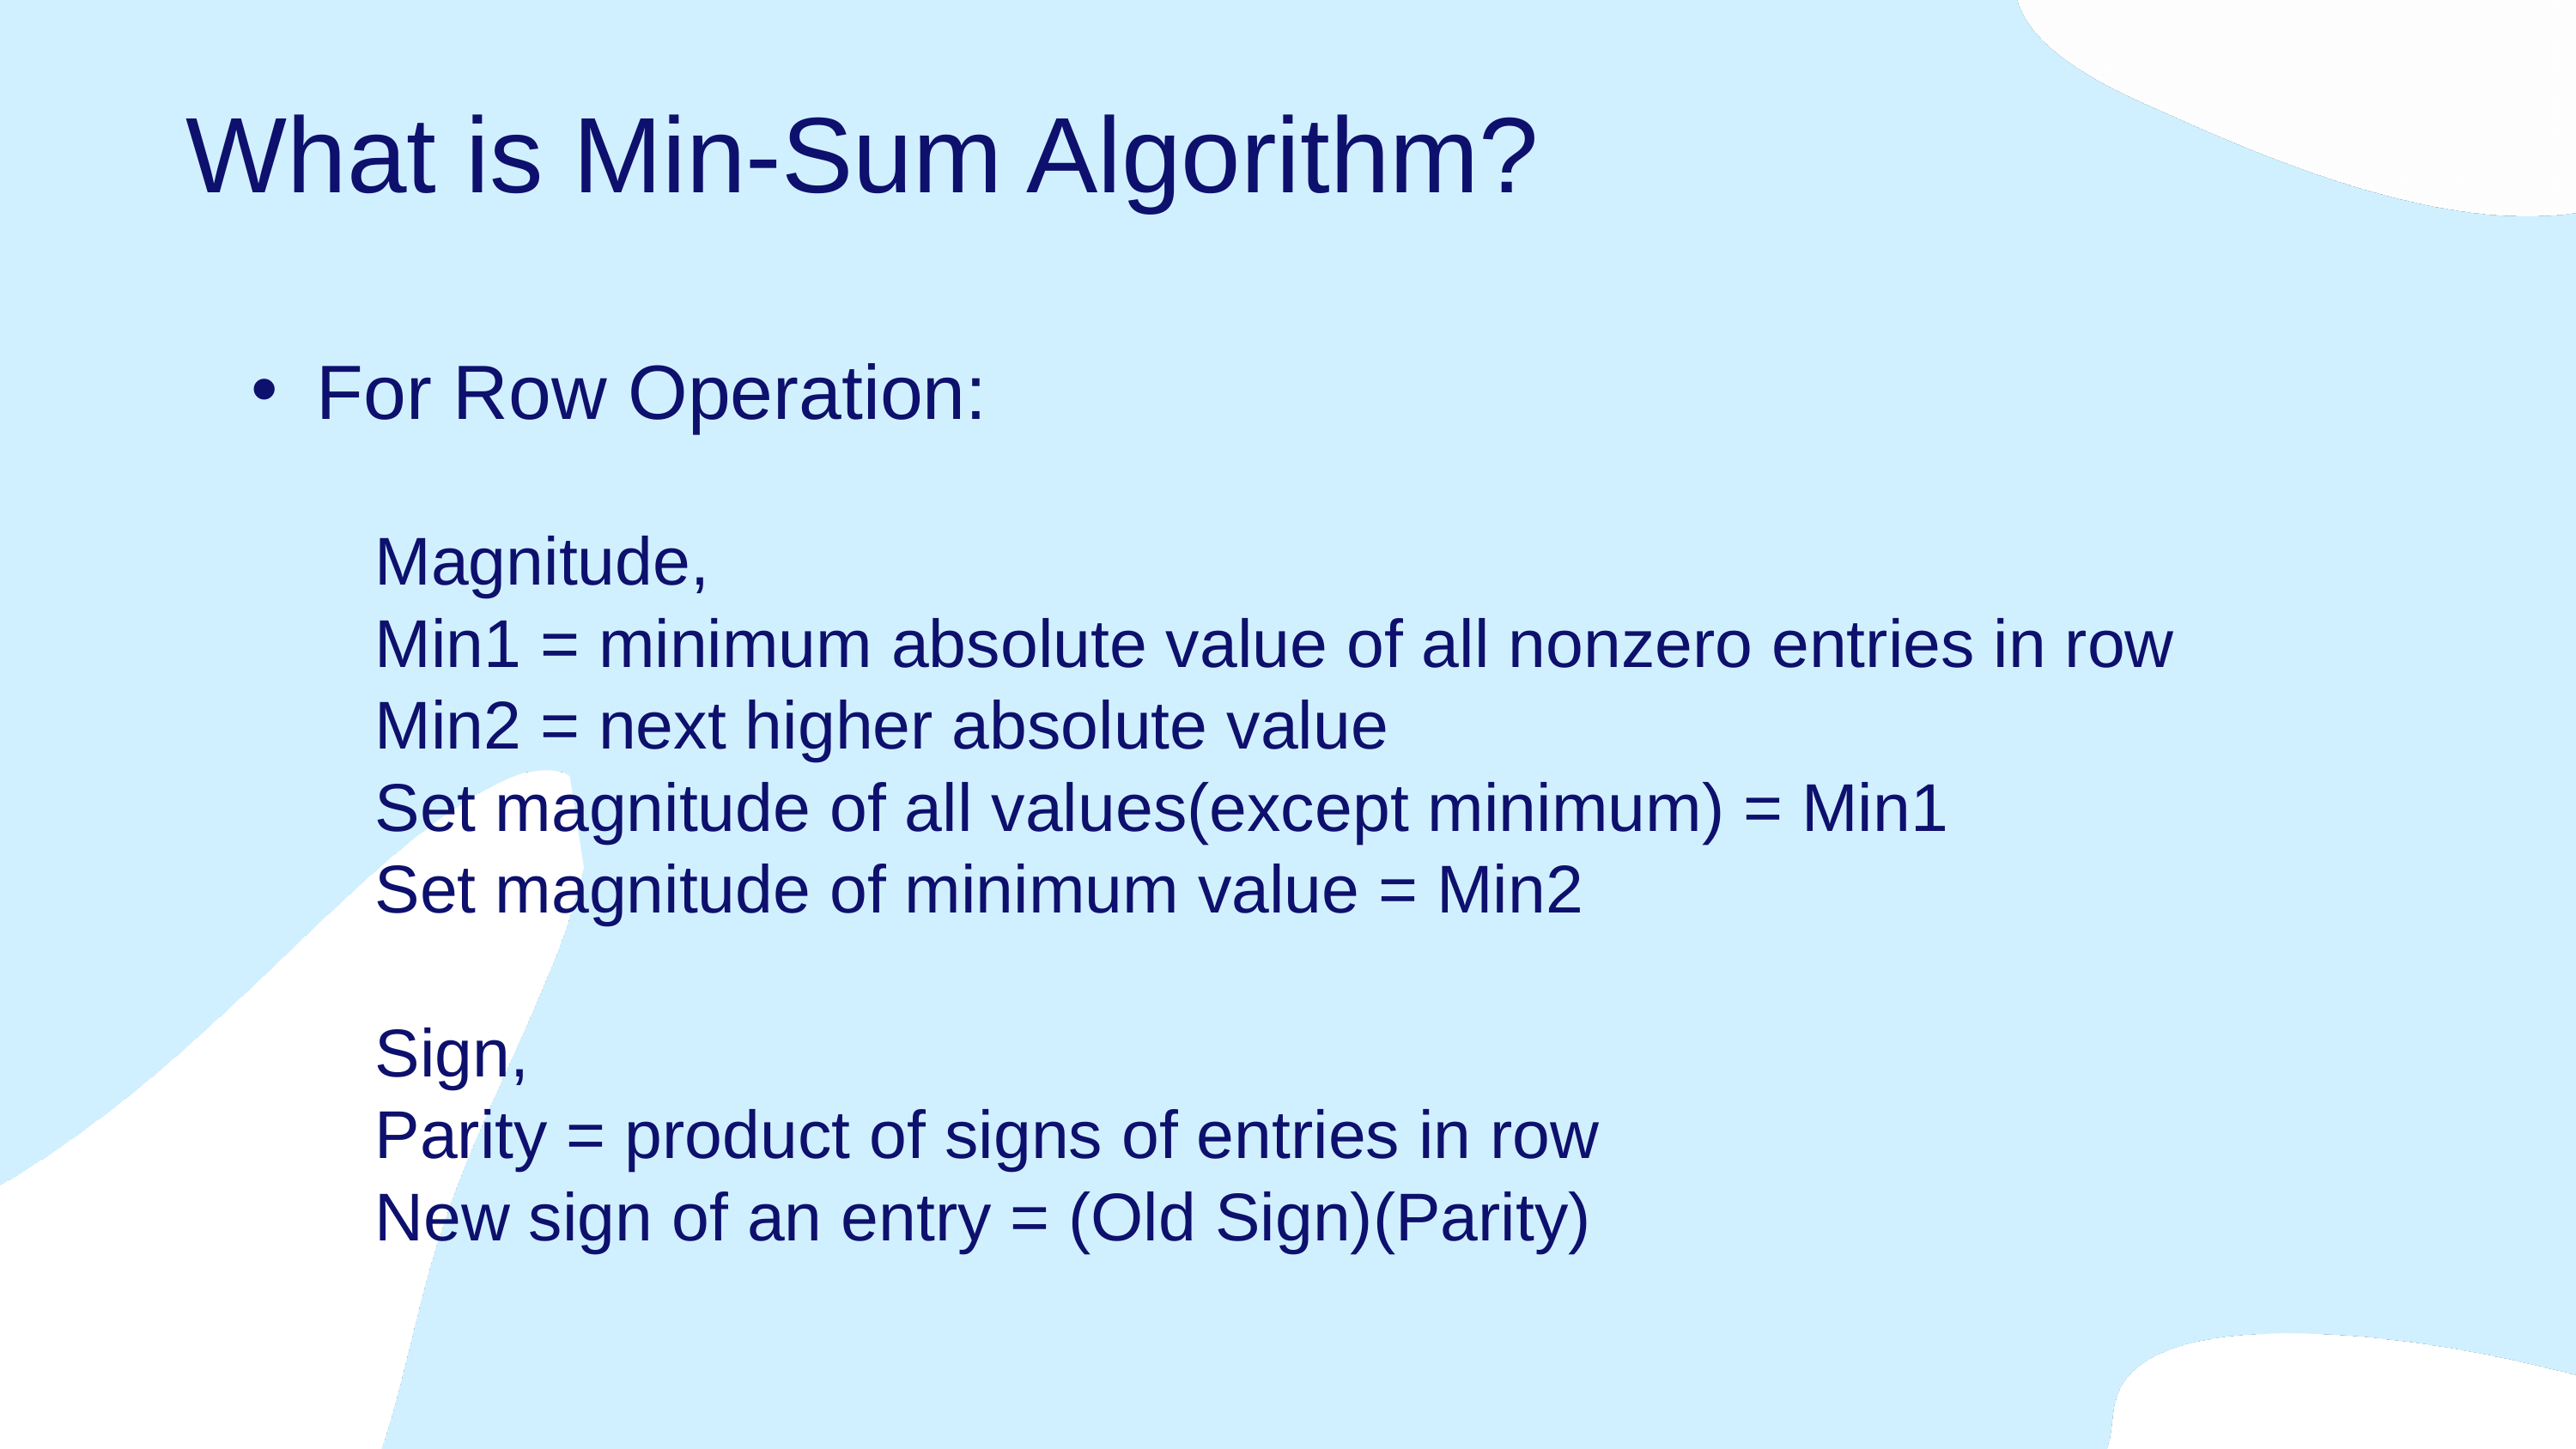

What is Min-Sum Algorithm?
For Row Operation:

          Magnitude,
          Min1 = minimum absolute value of all nonzero entries in row
          Min2 = next higher absolute value
          Set magnitude of all values(except minimum) = Min1
          Set magnitude of minimum value = Min2

          Sign,
          Parity = product of signs of entries in row
          New sign of an entry = (Old Sign)(Parity)